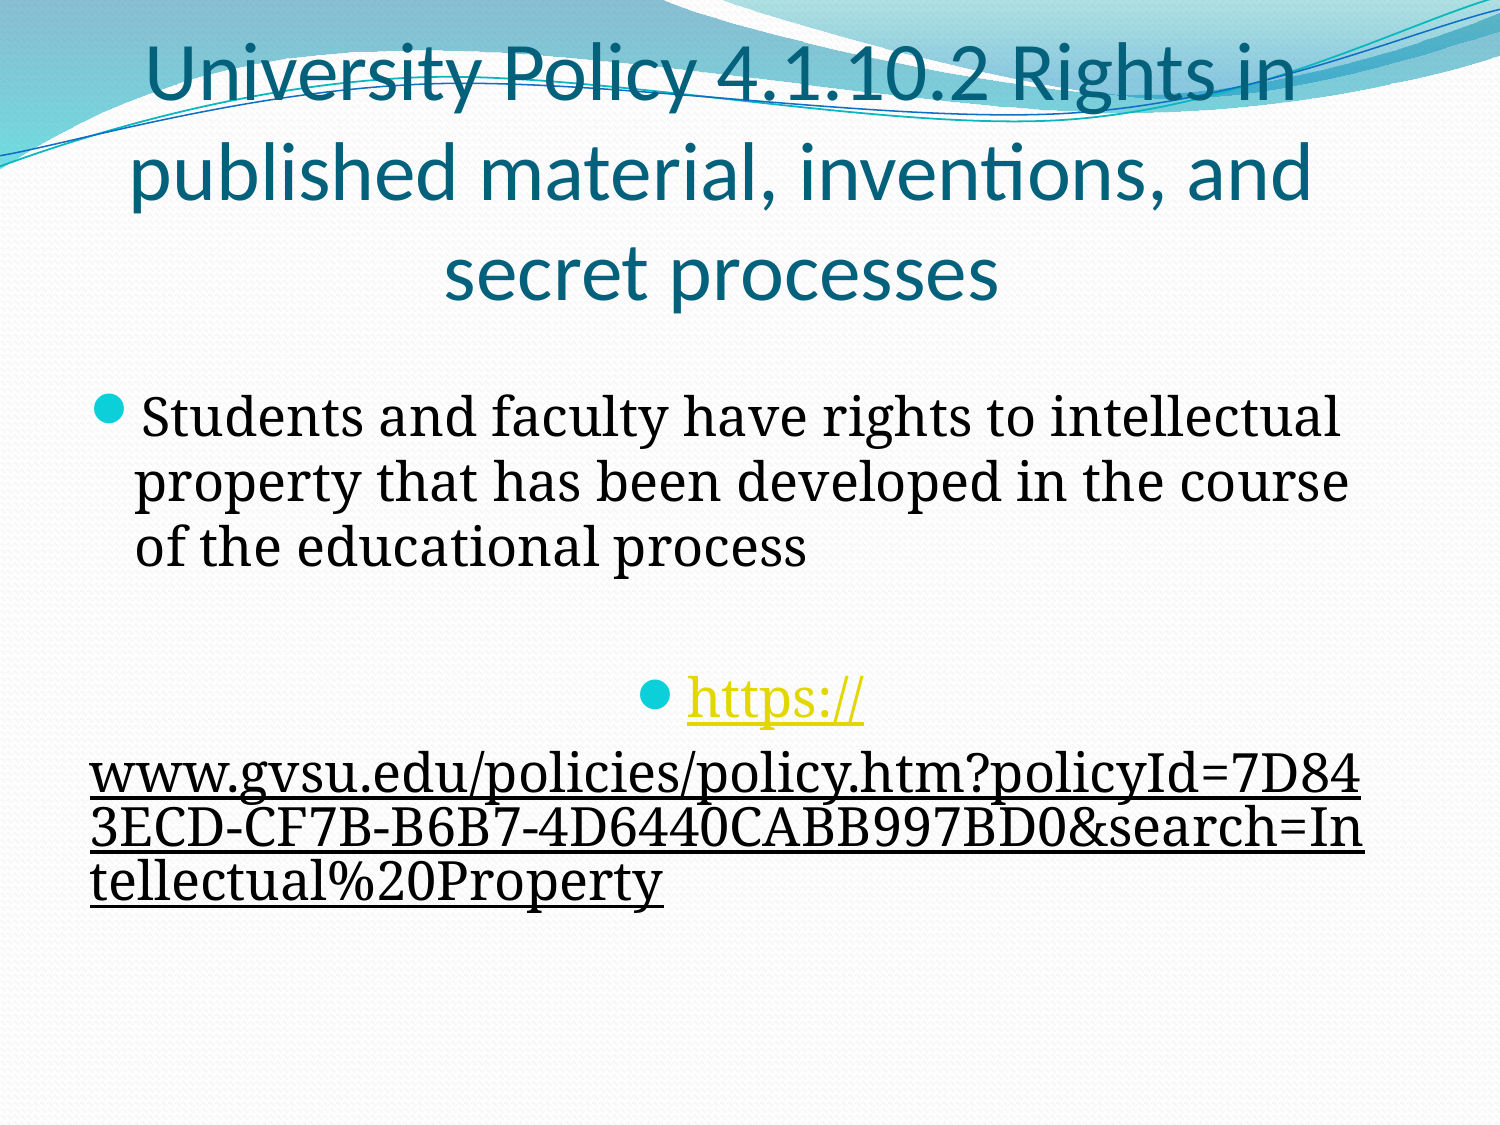

# University Policy 4.1.10.2 Rights in published material, inventions, and secret processes
Students and faculty have rights to intellectual property that has been developed in the course of the educational process

https://www.gvsu.edu/policies/policy.htm?policyId=7D843ECD-CF7B-B6B7-4D6440CABB997BD0&search=Intellectual%20Property